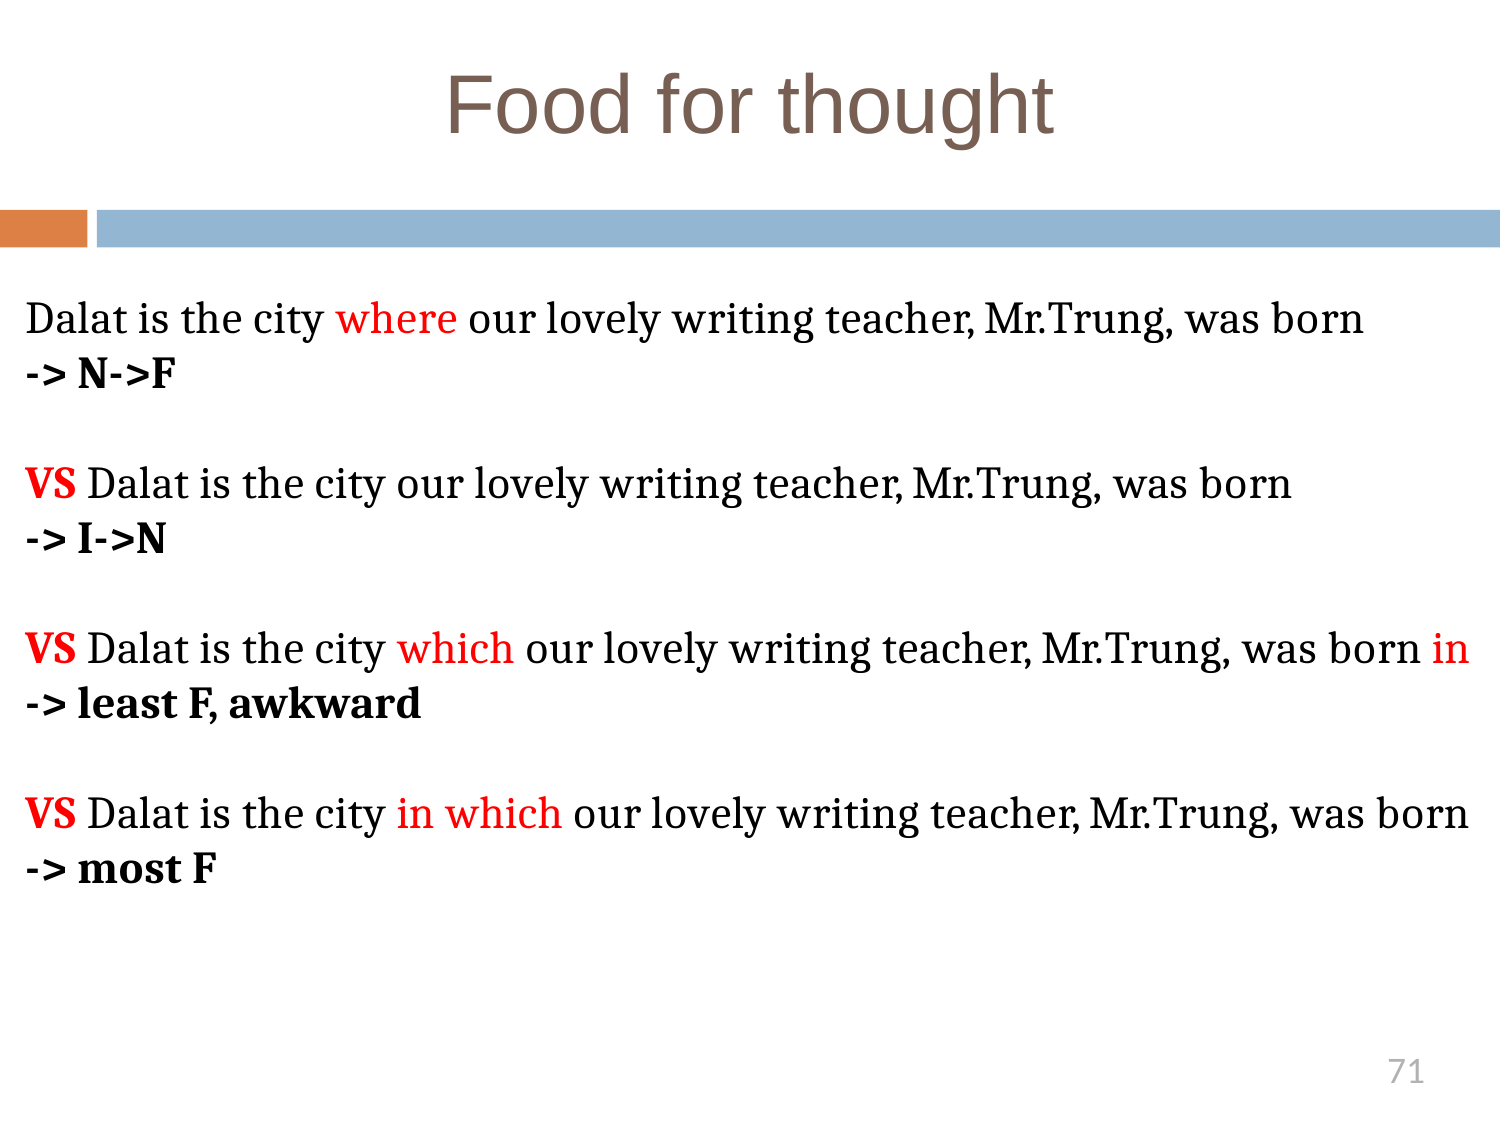

# Food for thought
Dalat is the city where our lovely writing teacher, Mr.Trung, was born
-> N->F

VS Dalat is the city our lovely writing teacher, Mr.Trung, was born
-> I->N

VS Dalat is the city which our lovely writing teacher, Mr.Trung, was born in
-> least F, awkward

VS Dalat is the city in which our lovely writing teacher, Mr.Trung, was born
-> most F

71